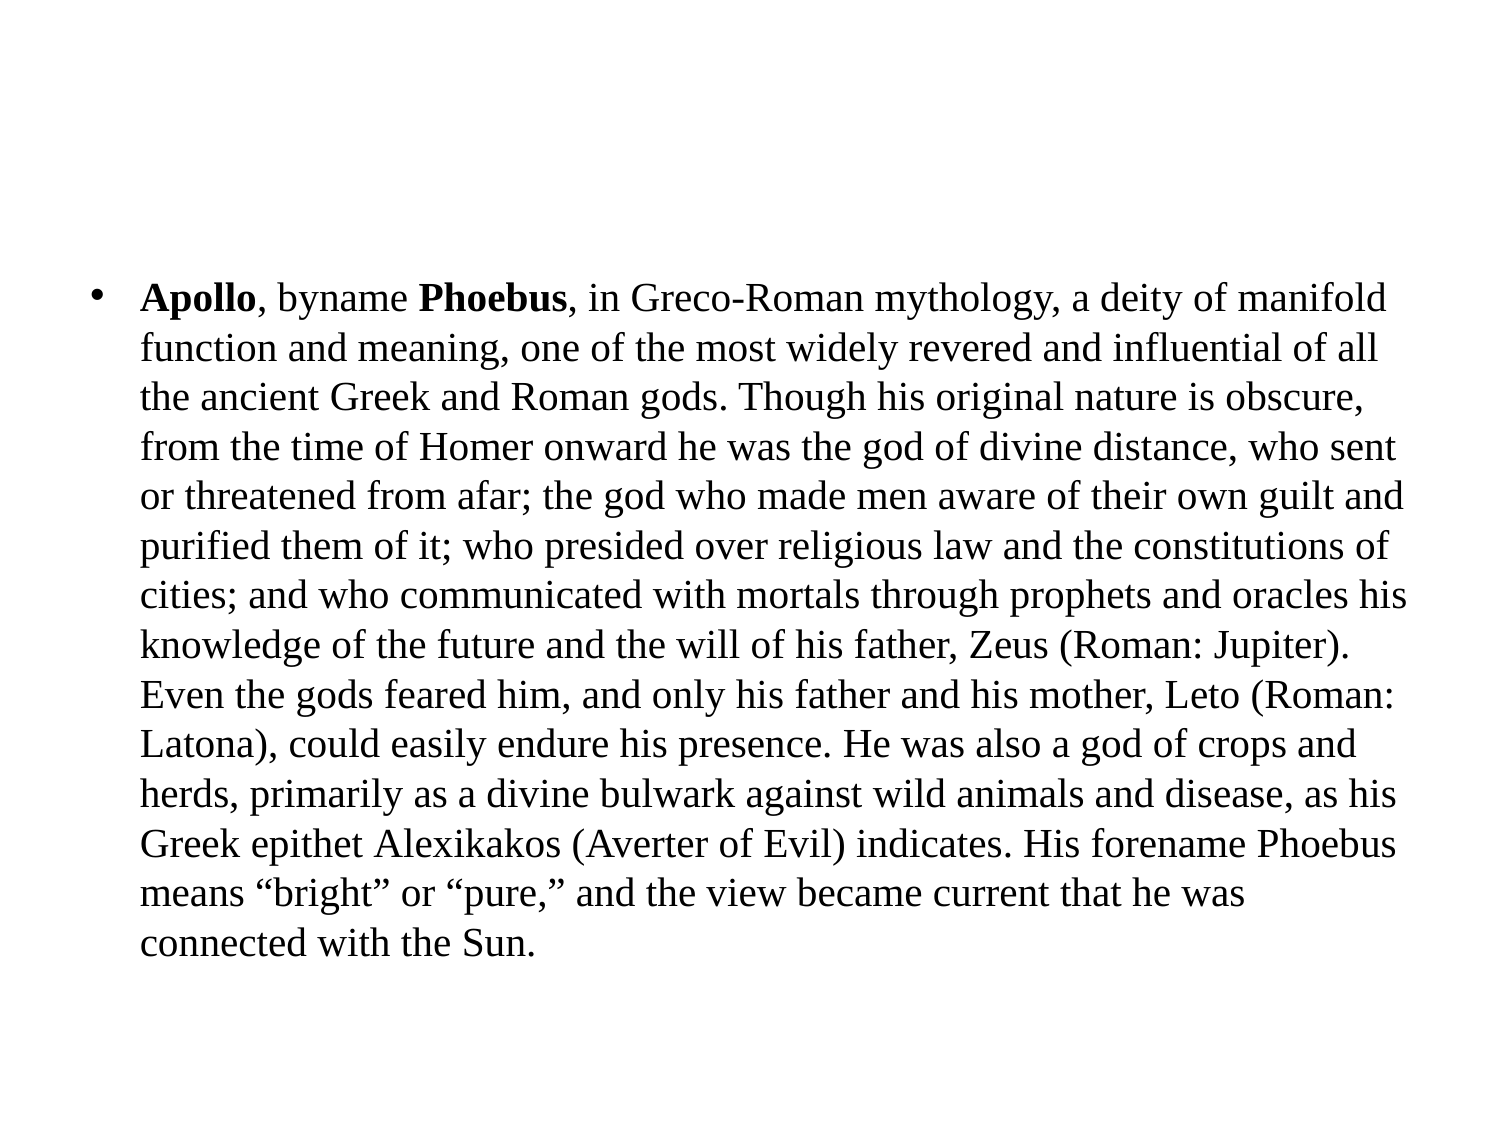

#
Apollo, byname Phoebus, in Greco-Roman mythology, a deity of manifold function and meaning, one of the most widely revered and influential of all the ancient Greek and Roman gods. Though his original nature is obscure, from the time of Homer onward he was the god of divine distance, who sent or threatened from afar; the god who made men aware of their own guilt and purified them of it; who presided over religious law and the constitutions of cities; and who communicated with mortals through prophets and oracles his knowledge of the future and the will of his father, Zeus (Roman: Jupiter). Even the gods feared him, and only his father and his mother, Leto (Roman: Latona), could easily endure his presence. He was also a god of crops and herds, primarily as a divine bulwark against wild animals and disease, as his Greek epithet Alexikakos (Averter of Evil) indicates. His forename Phoebus means “bright” or “pure,” and the view became current that he was connected with the Sun.